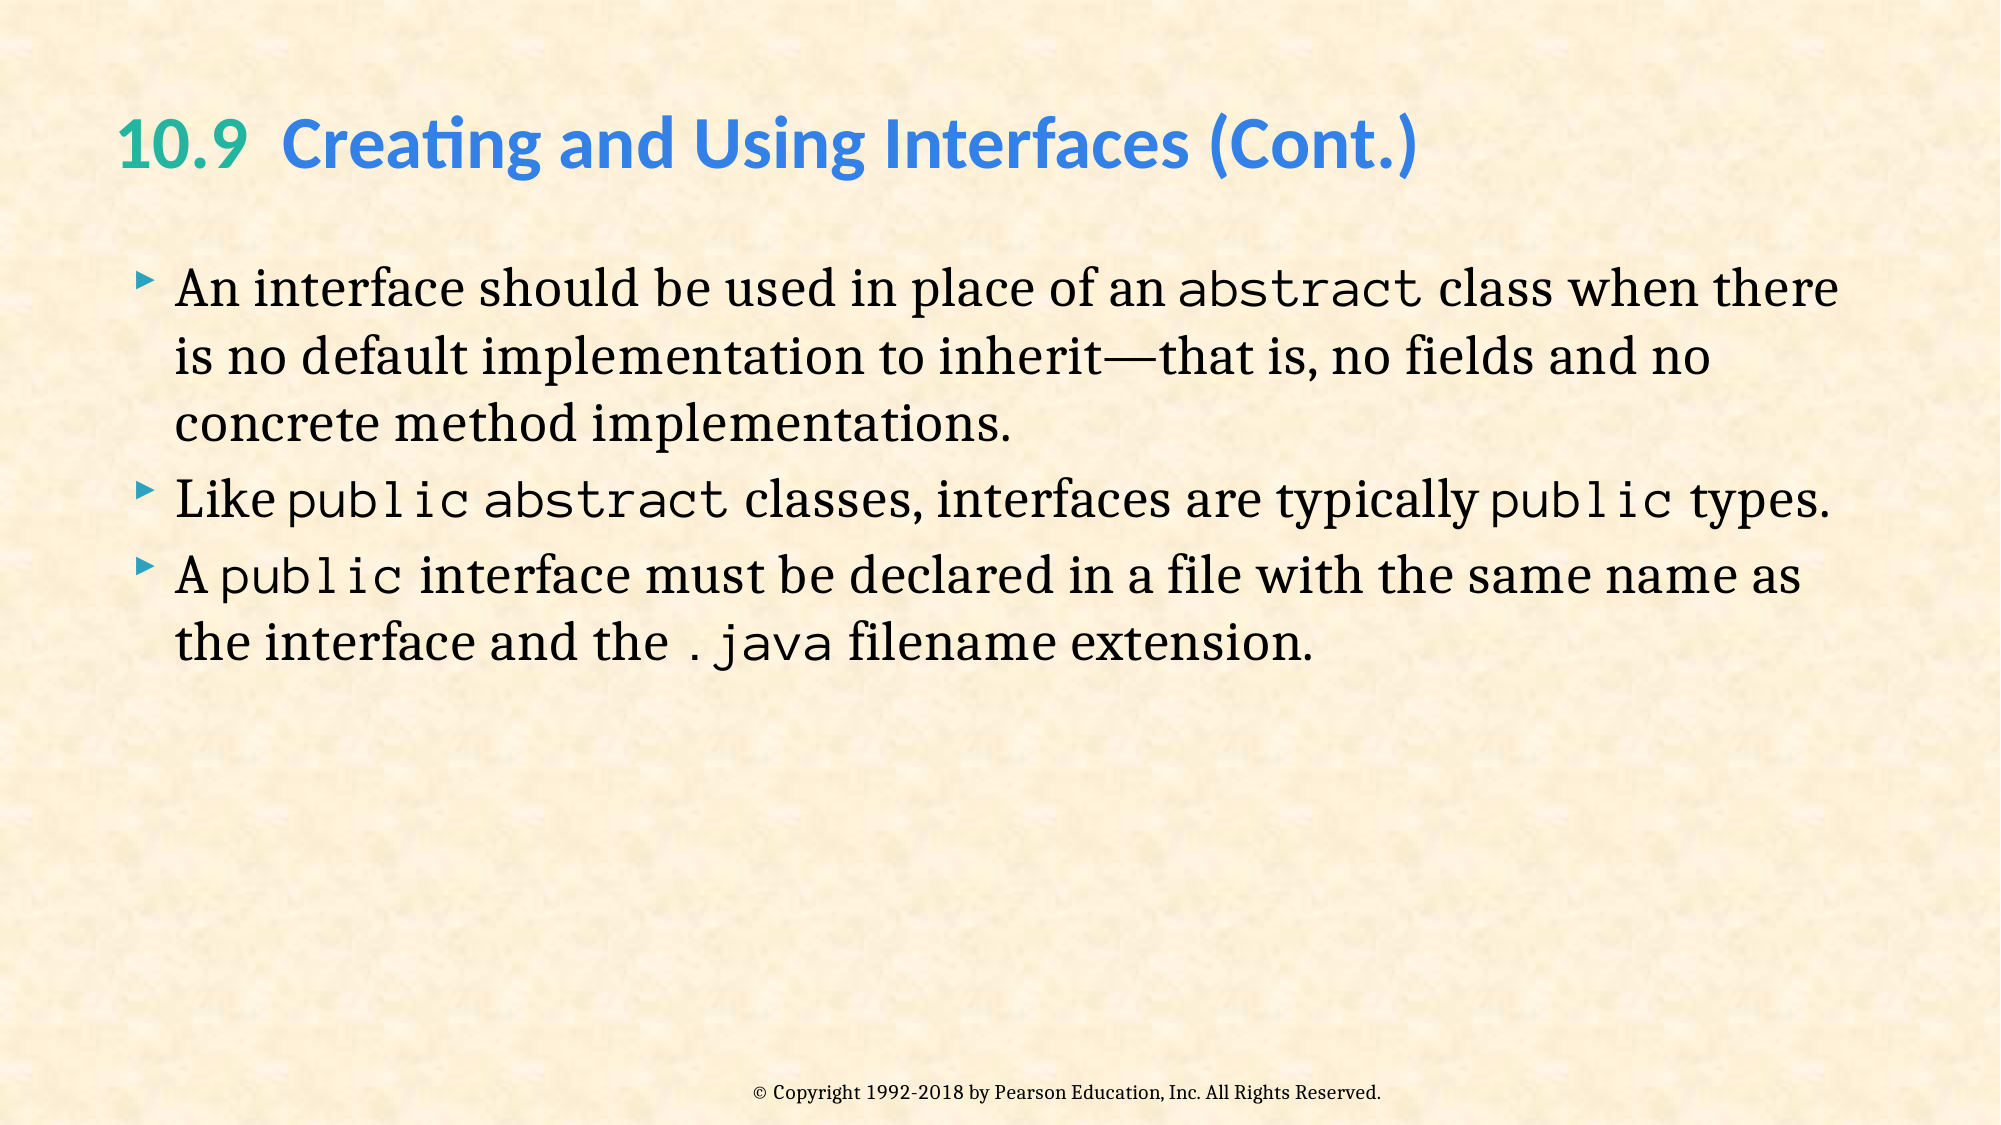

# 10.9  Creating and Using Interfaces (Cont.)
An interface should be used in place of an abstract class when there is no default implementation to inherit—that is, no fields and no concrete method implementations.
Like public abstract classes, interfaces are typically public types.
A public interface must be declared in a file with the same name as the interface and the .java filename extension.
© Copyright 1992-2018 by Pearson Education, Inc. All Rights Reserved.